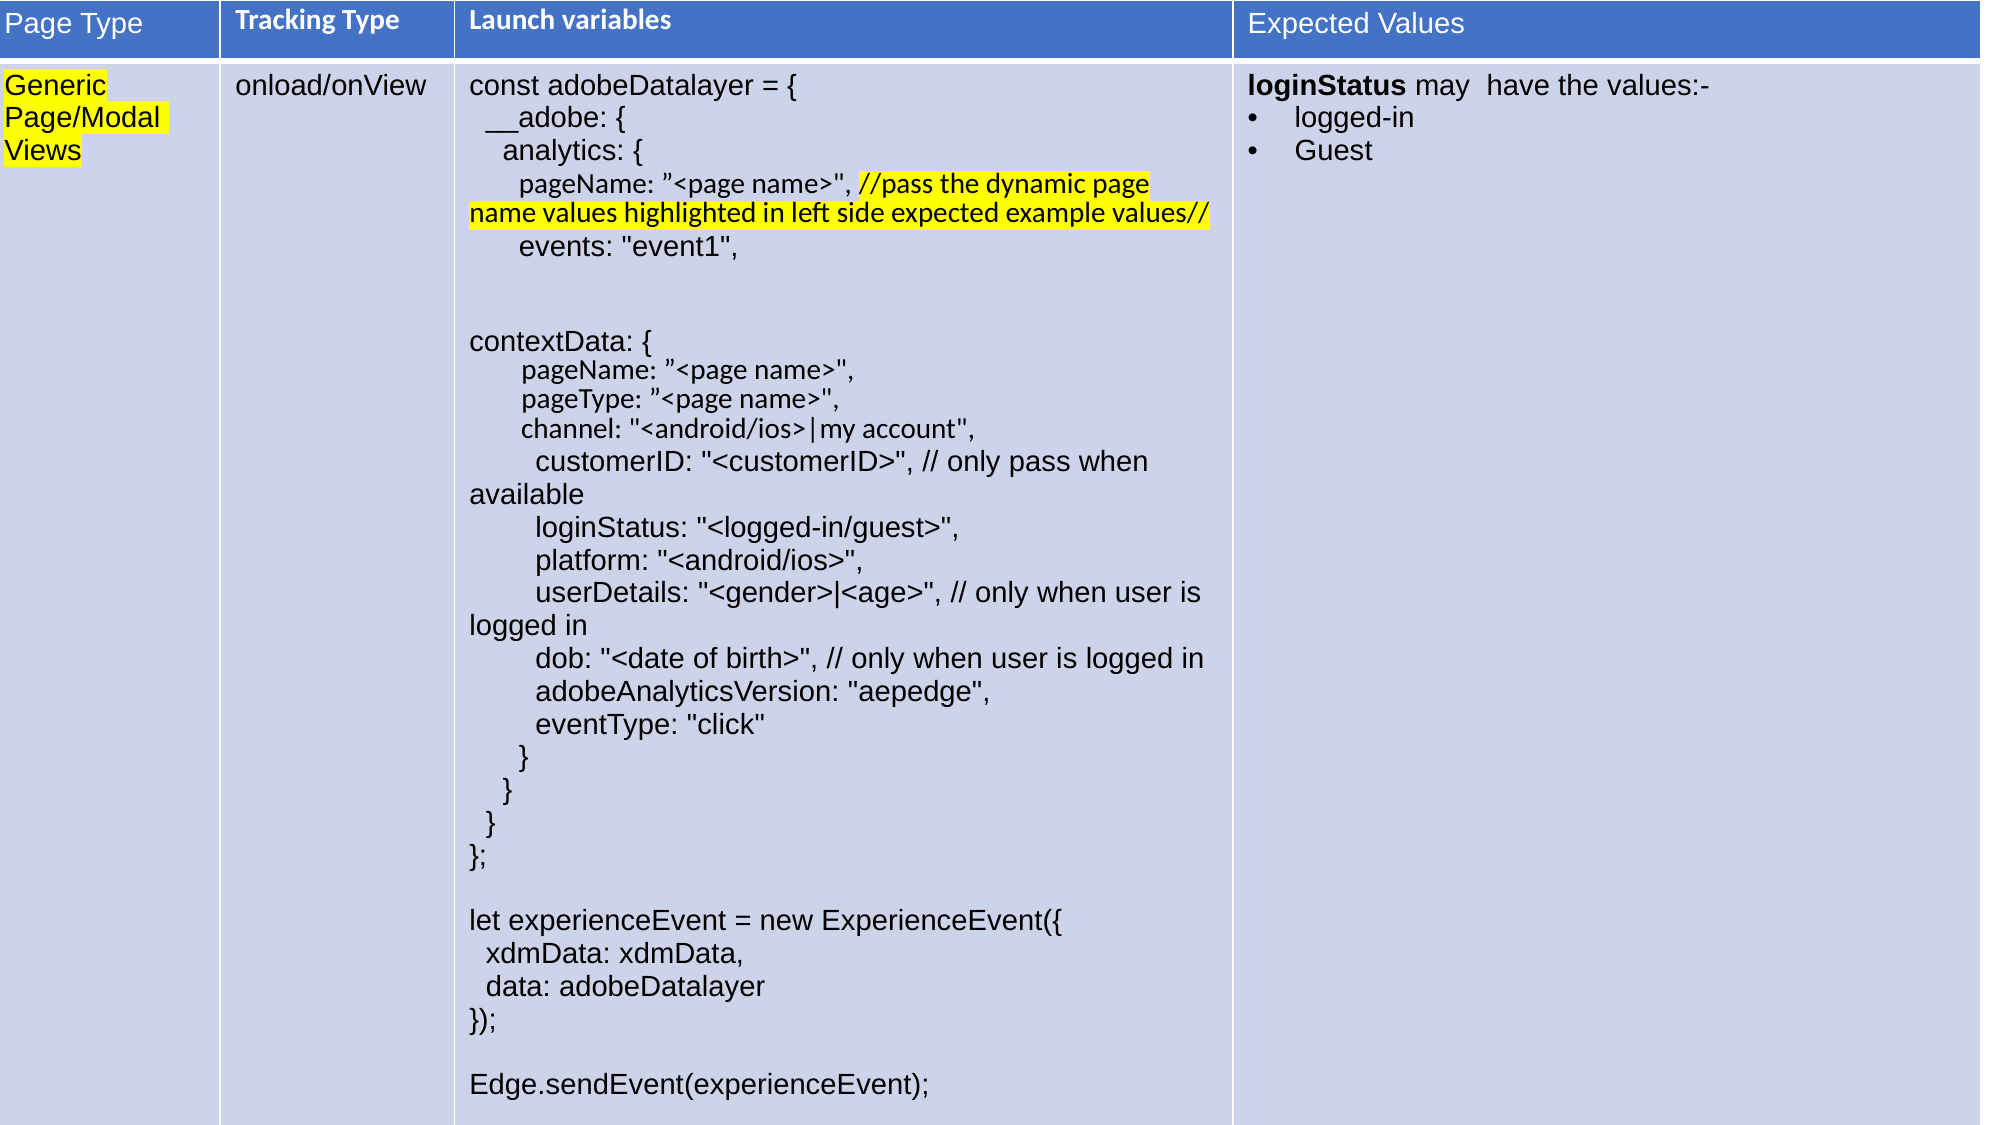

| Page Type | Tracking Type | Launch variables | Expected Values |
| --- | --- | --- | --- |
| Generic Page/Modal Views | onload/onView | const adobeDatalayer = { \_\_adobe: { analytics: { pageName: ”<page name>", //pass the dynamic page name values highlighted in left side expected example values//​ events: "event1", contextData: { pageName: ”<page name>", pageType: ”<page name>",​ channel: "<android/ios>|my account", customerID: "<customerID>", // only pass when available loginStatus: "<logged-in/guest>", platform: "<android/ios>", userDetails: "<gender>|<age>", // only when user is logged in dob: "<date of birth>", // only when user is logged in adobeAnalyticsVersion: "aepedge", eventType: "click" } } } }; let experienceEvent = new ExperienceEvent({ xdmData: xdmData, data: adobeDatalayer }); Edge.sendEvent(experienceEvent); | loginStatus may have the values:- logged-in Guest |